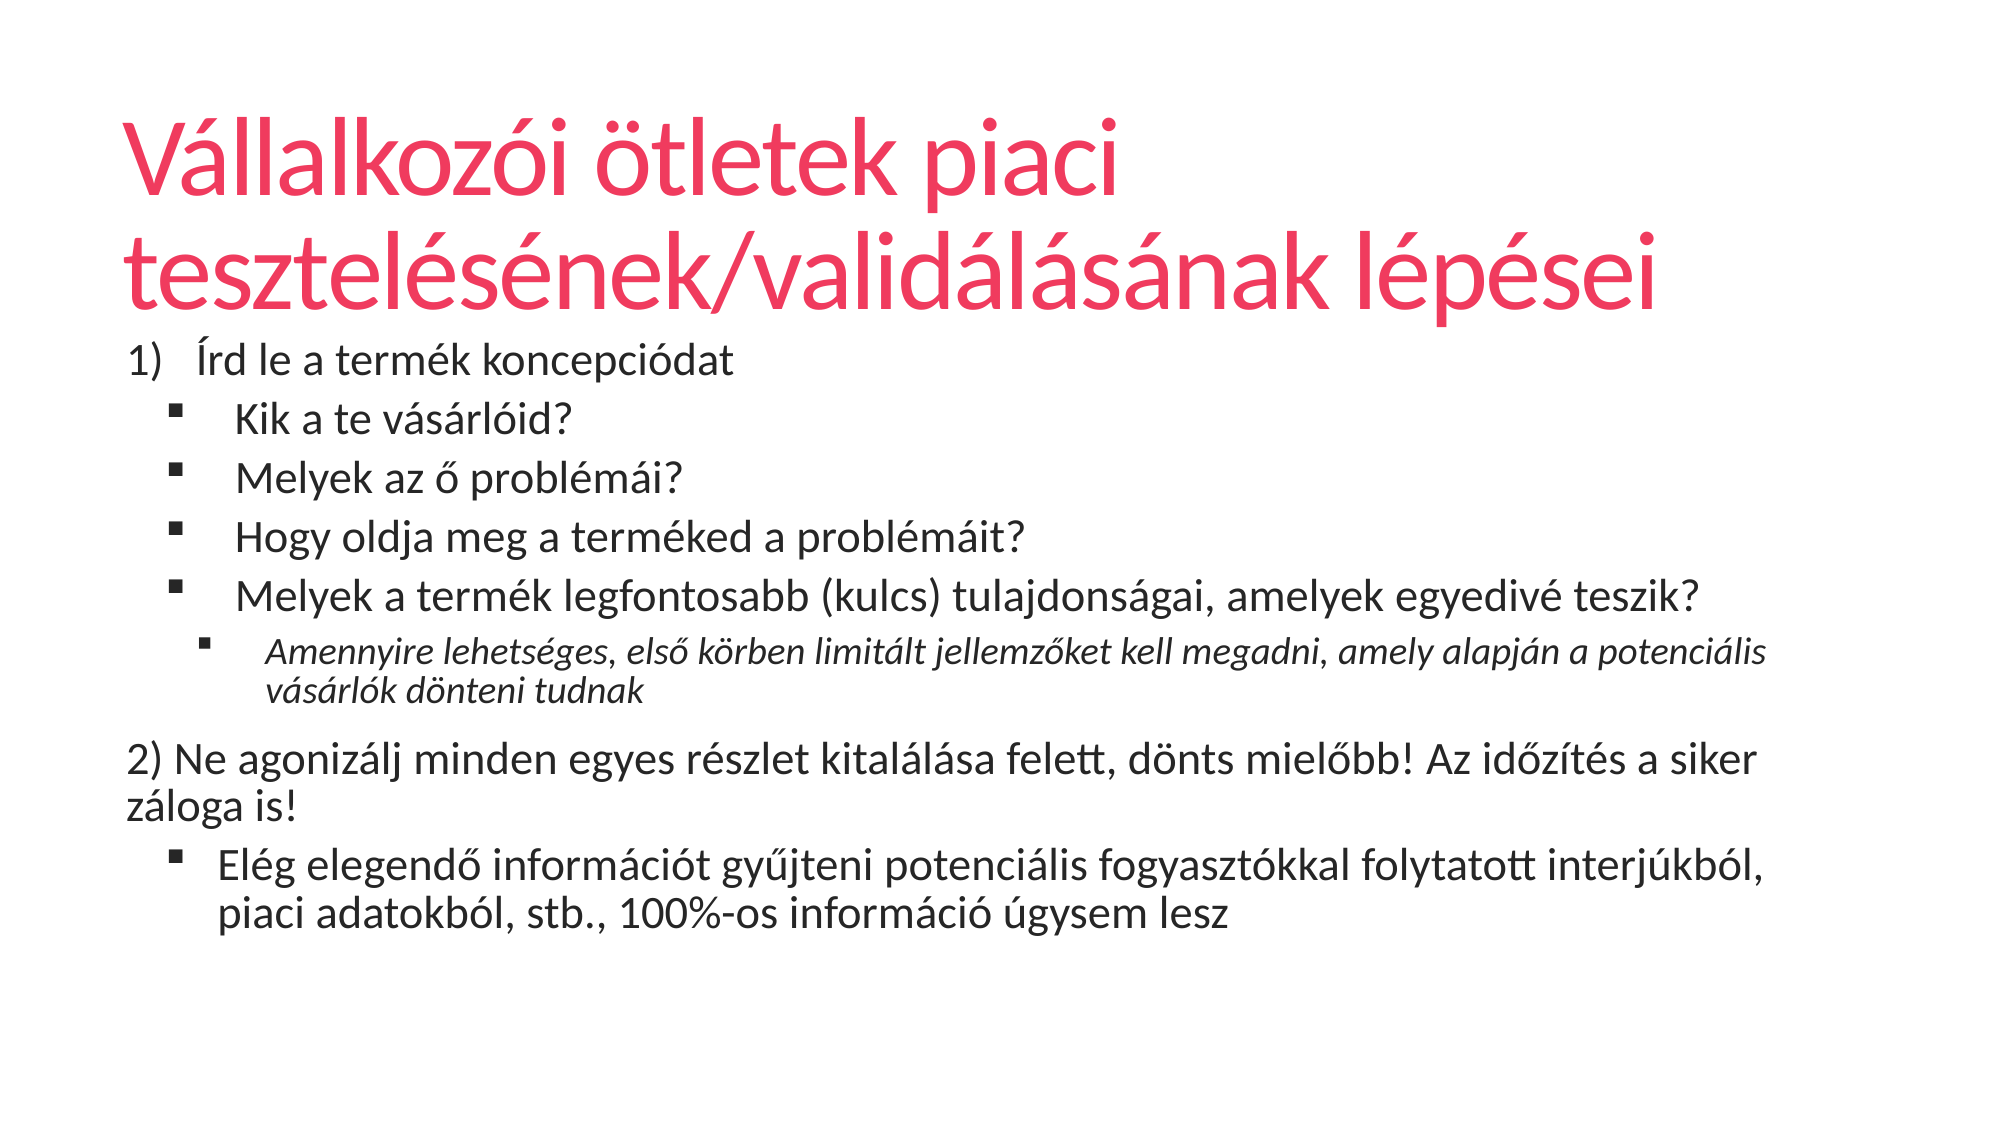

# Vállalkozói ötletek piaci tesztelésének/validálásának lépései
Írd le a termék koncepciódat
Kik a te vásárlóid?
Melyek az ő problémái?
Hogy oldja meg a terméked a problémáit?
Melyek a termék legfontosabb (kulcs) tulajdonságai, amelyek egyedivé teszik?
Amennyire lehetséges, első körben limitált jellemzőket kell megadni, amely alapján a potenciális vásárlók dönteni tudnak
2) Ne agonizálj minden egyes részlet kitalálása felett, dönts mielőbb! Az időzítés a siker záloga is!
Elég elegendő információt gyűjteni potenciális fogyasztókkal folytatott interjúkból, piaci adatokból, stb., 100%-os információ úgysem lesz